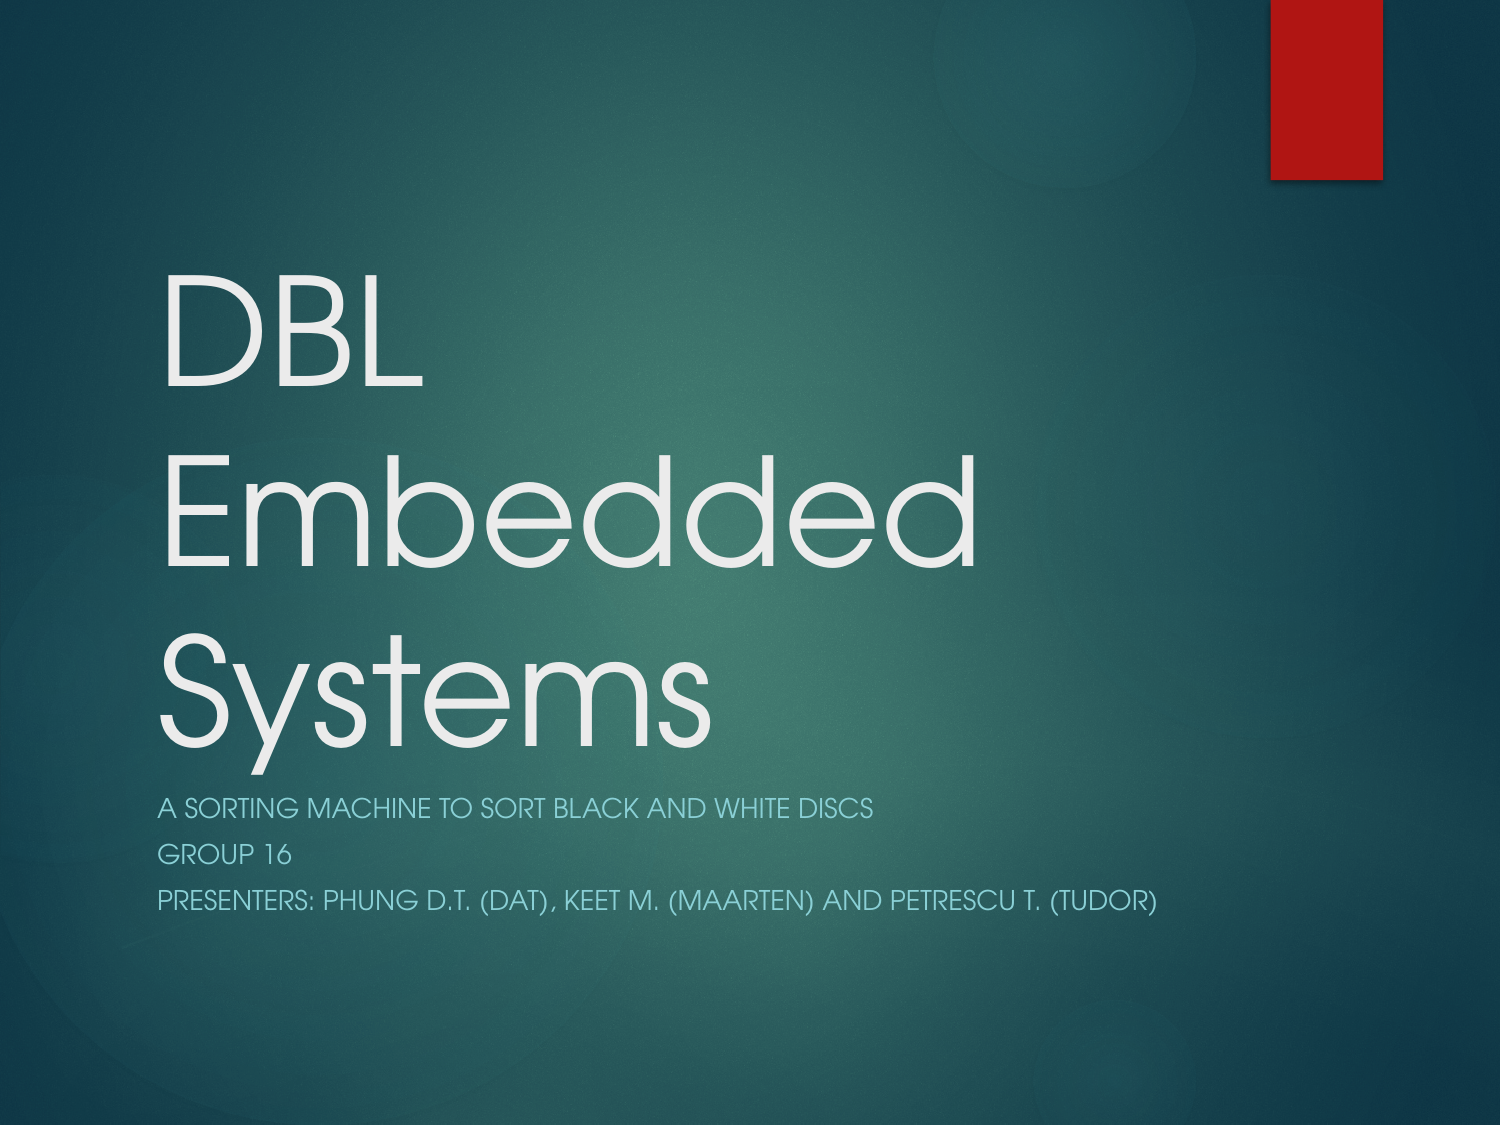

# DBL Embedded Systems
A sorting machine to sort black and white discs
Group 16
Presenters: Phung D.T. (Dat), Keet M. (Maarten) and Petrescu T. (Tudor)